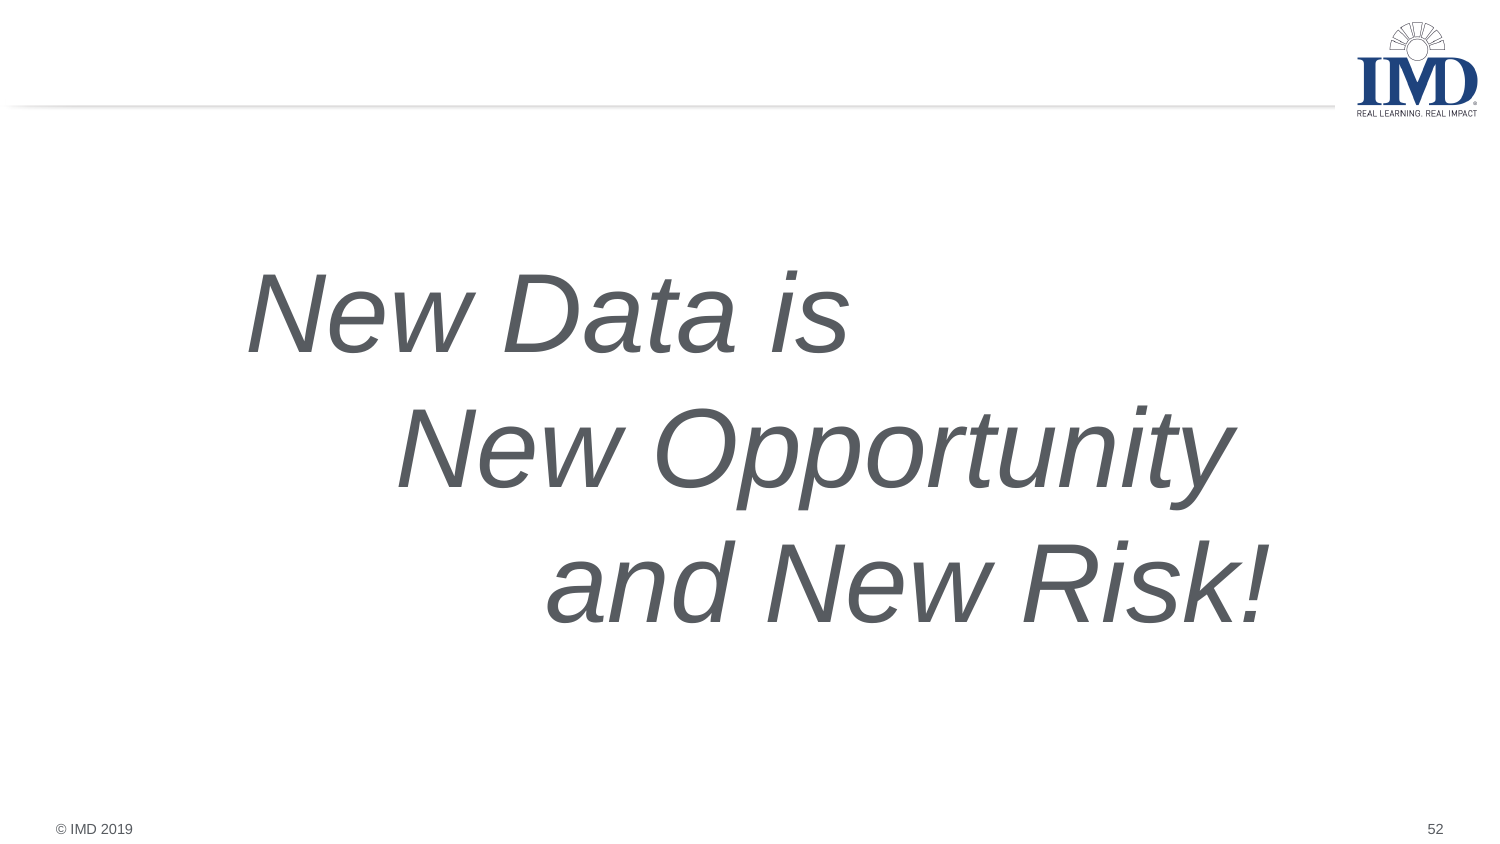

New Data is
	New Opportunity
		and New Risk!
52